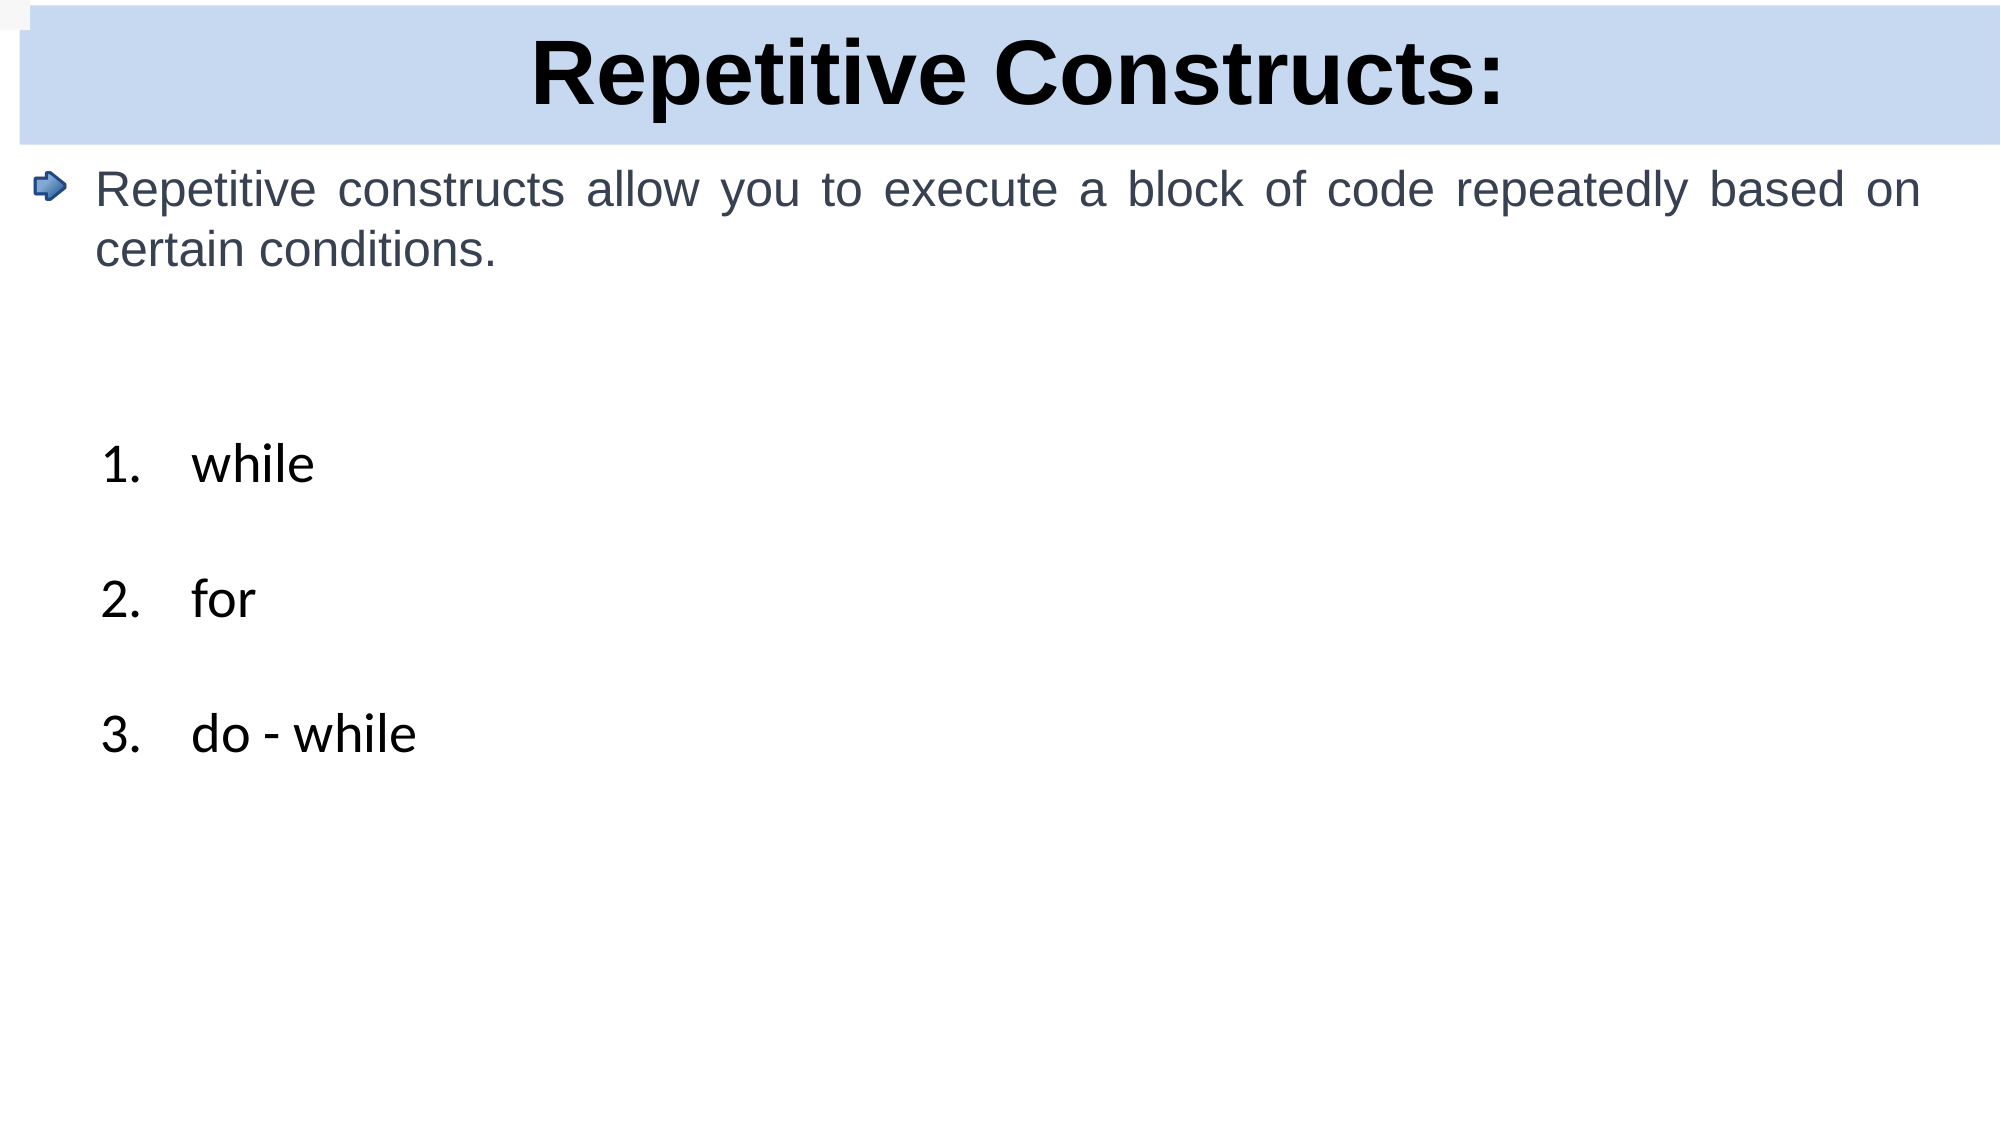

Repetitive Constructs:
Repetitive constructs allow you to execute a block of code repeatedly based on certain conditions.
while
for
do - while